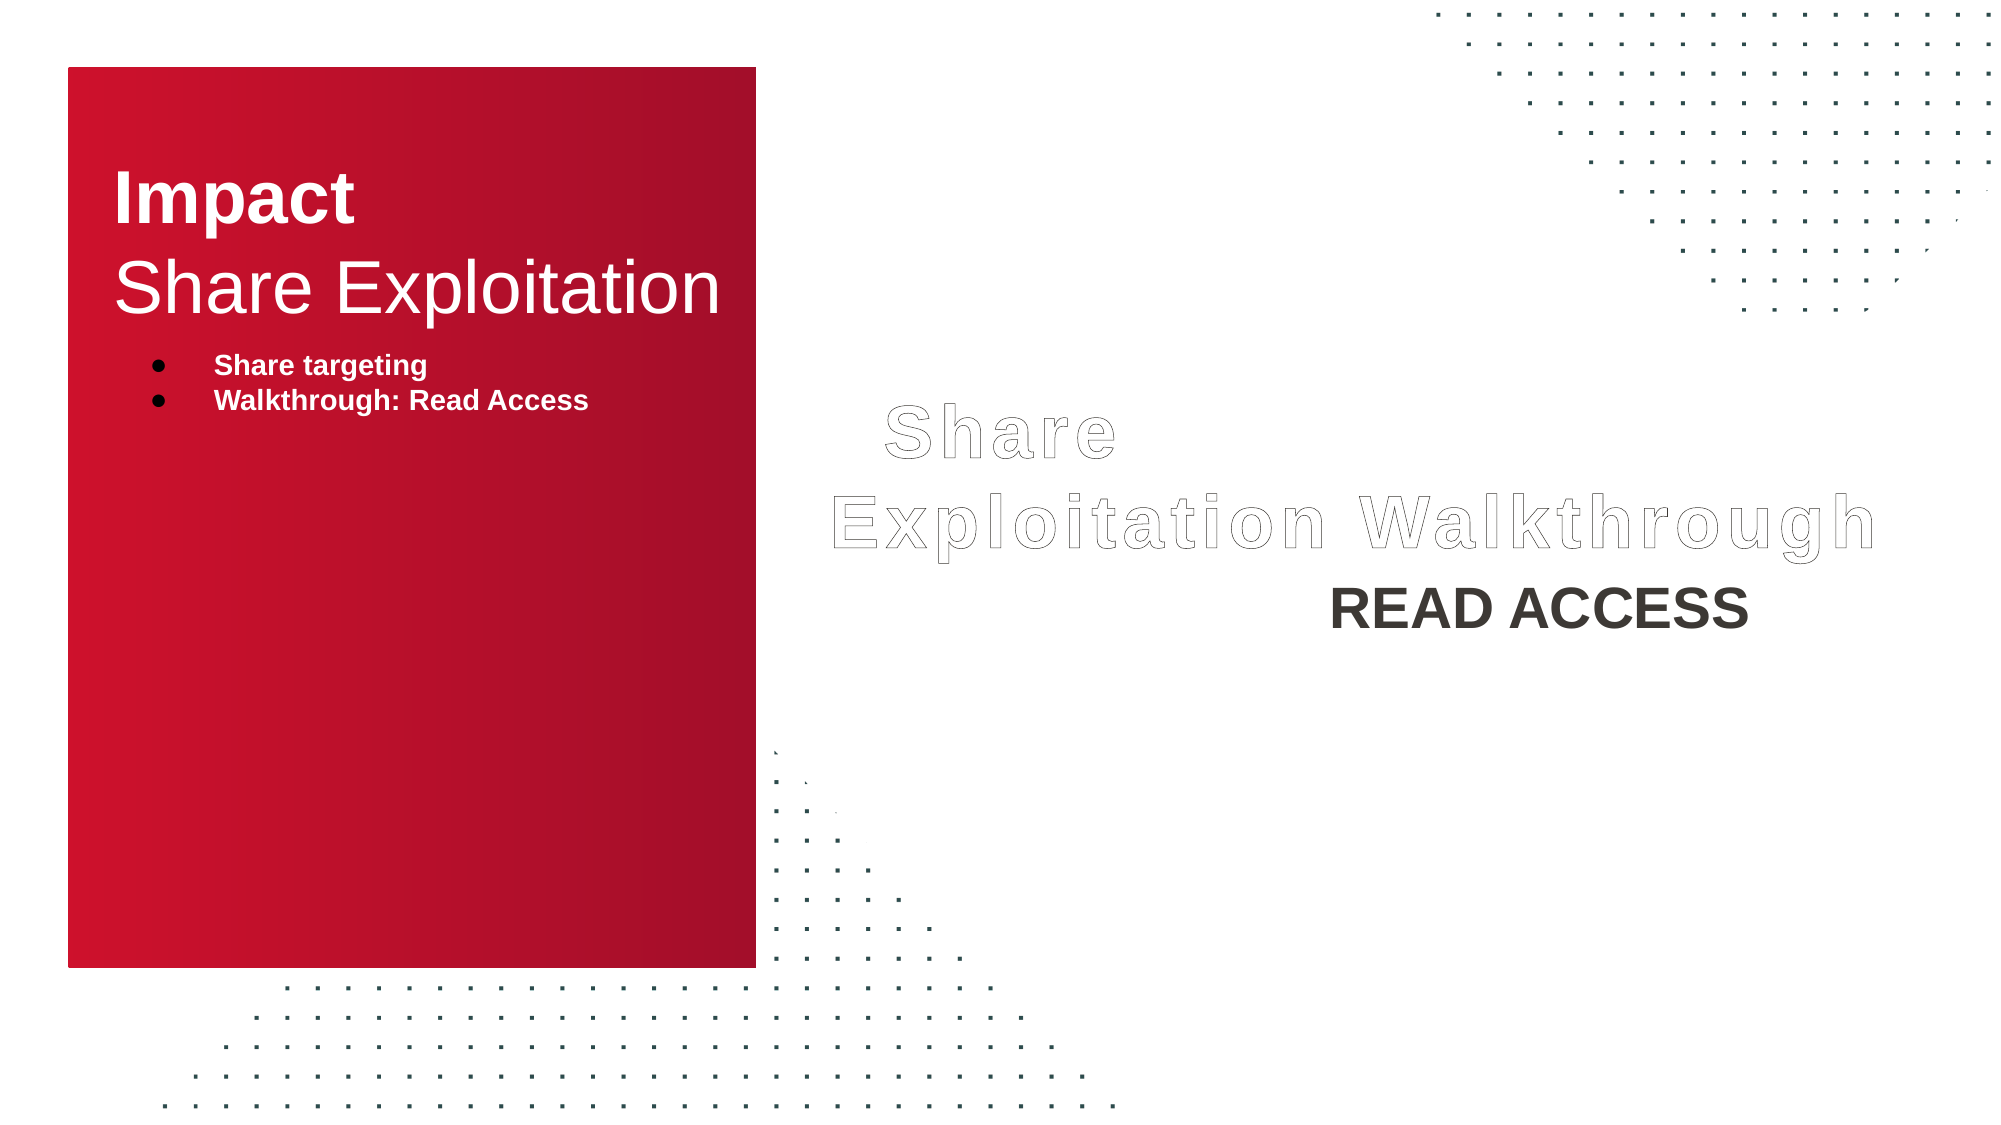

# Impact Share Exploitation
Share targeting
Walkthrough: Read Access

  Share
Exploitation Walkthrough
READ ACCESS